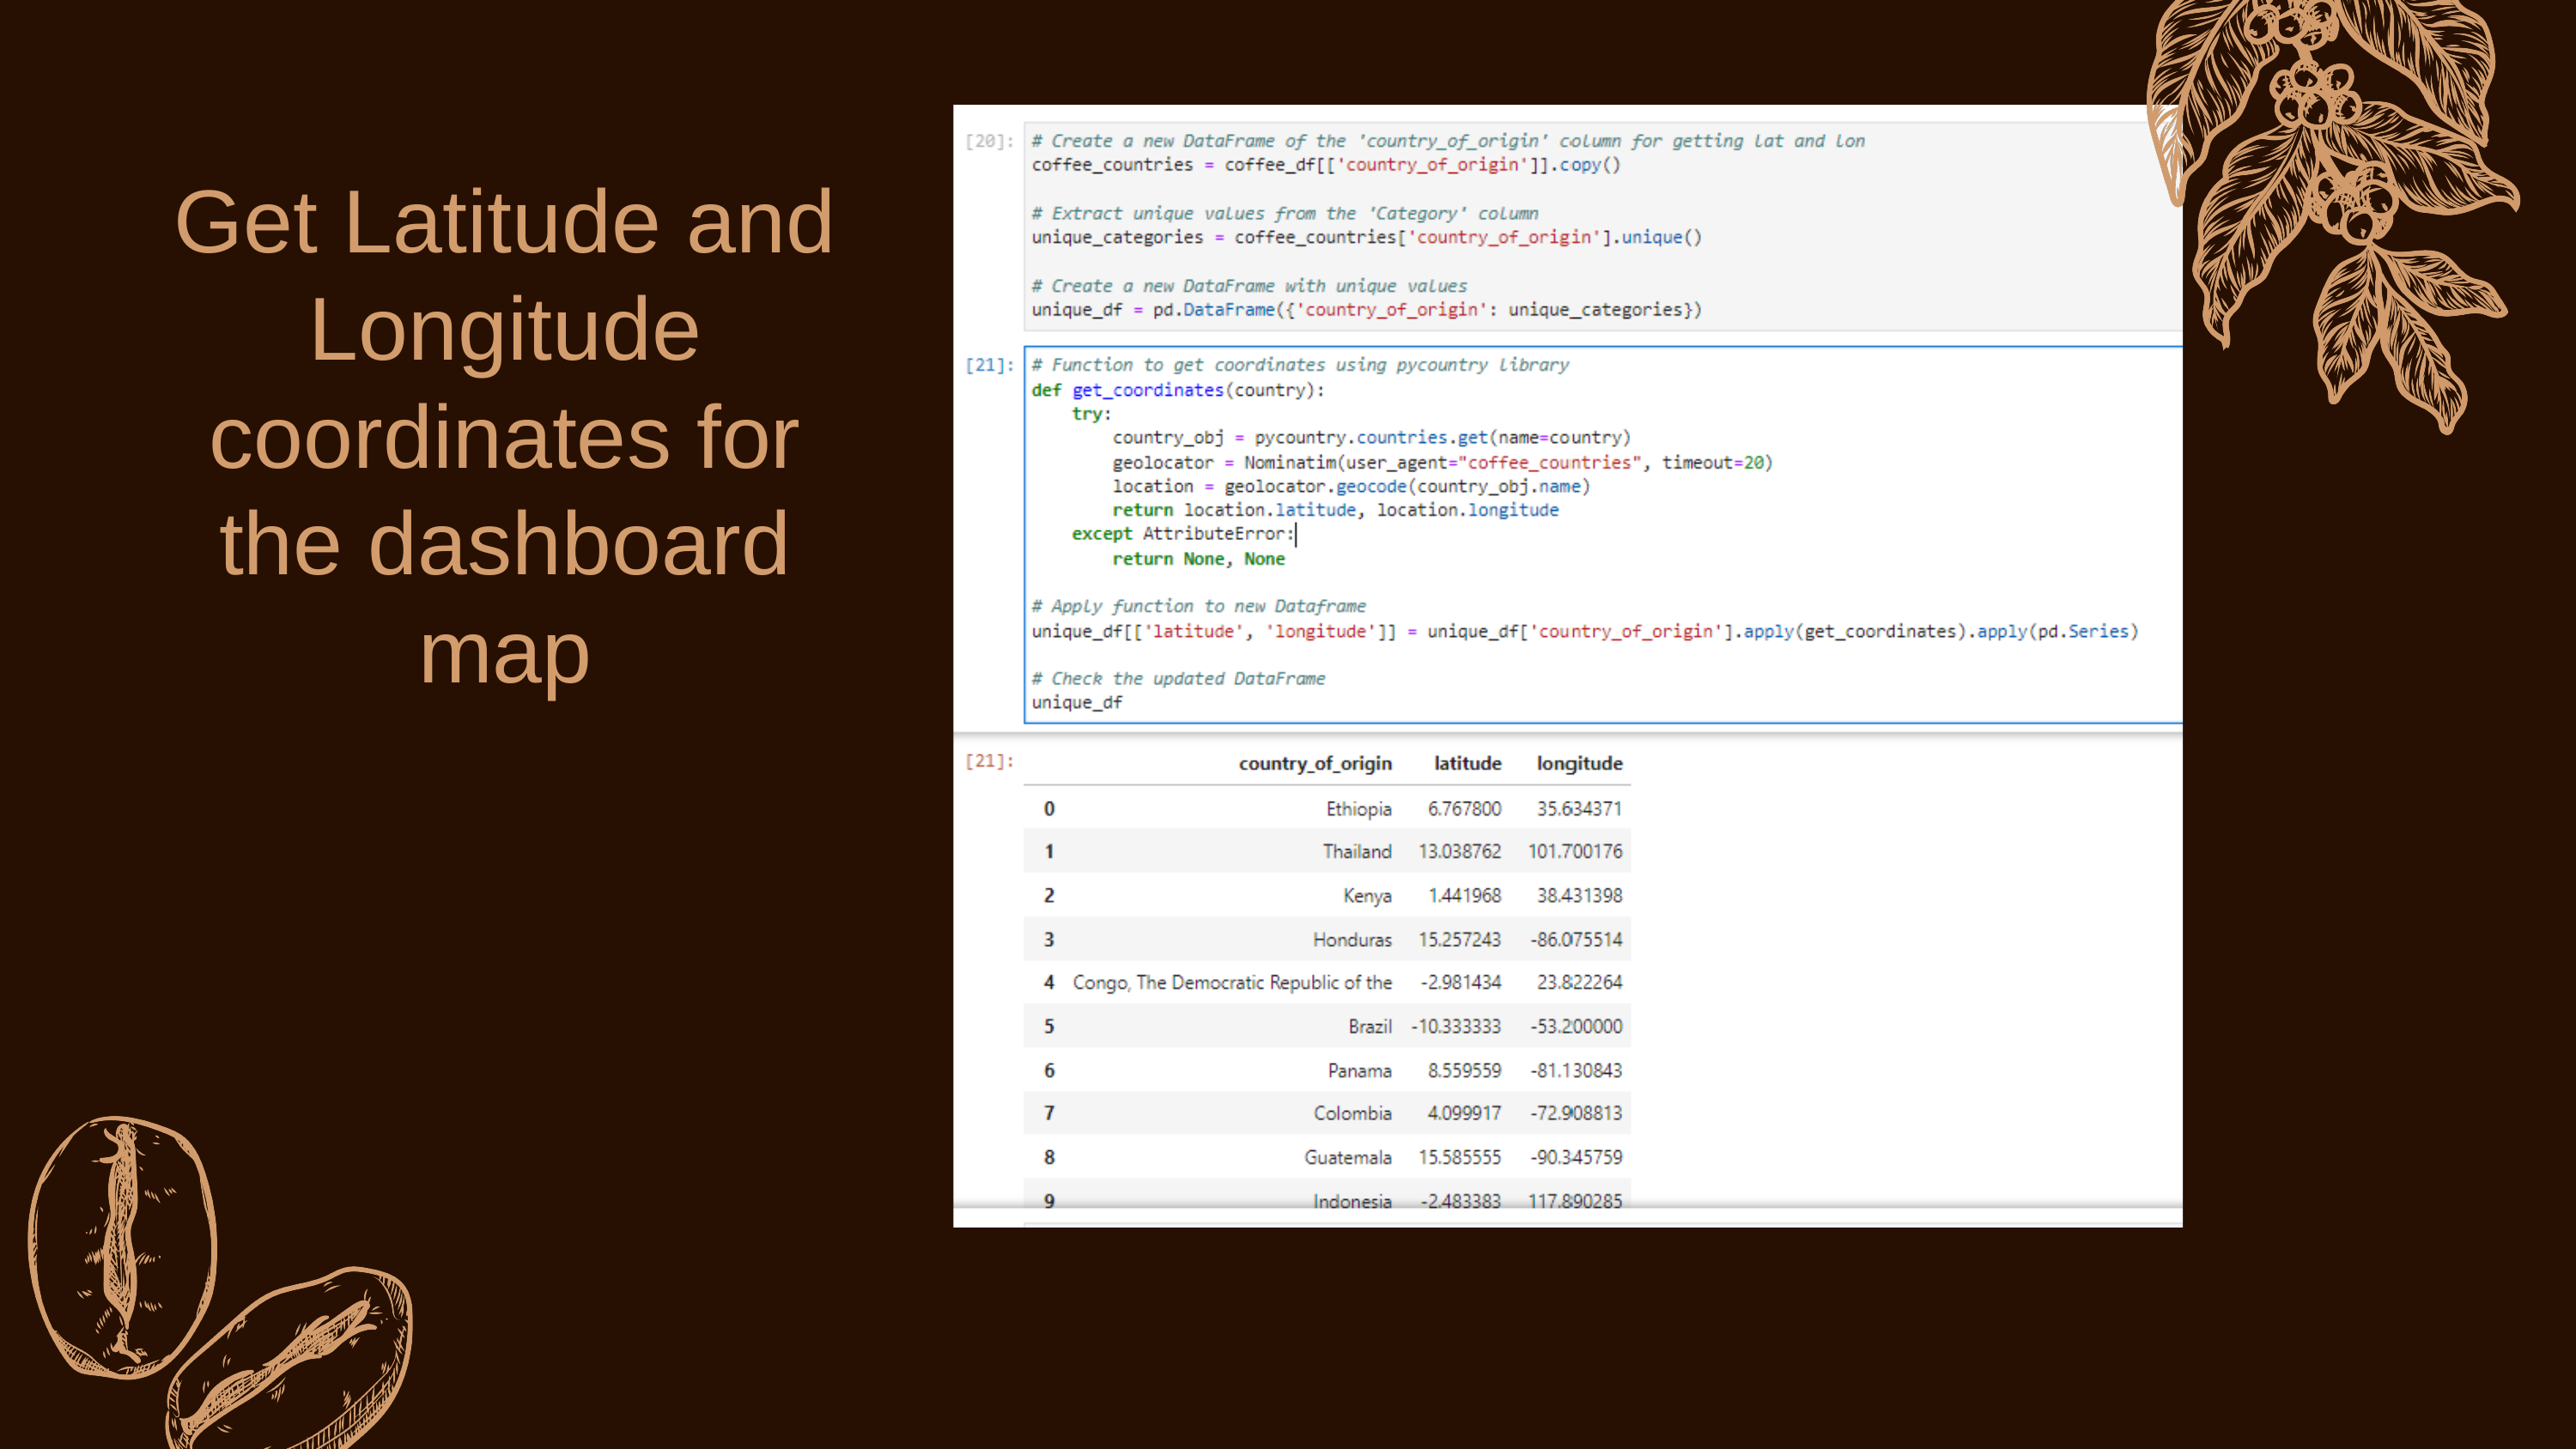

Get Latitude and Longitude coordinates for the dashboard map